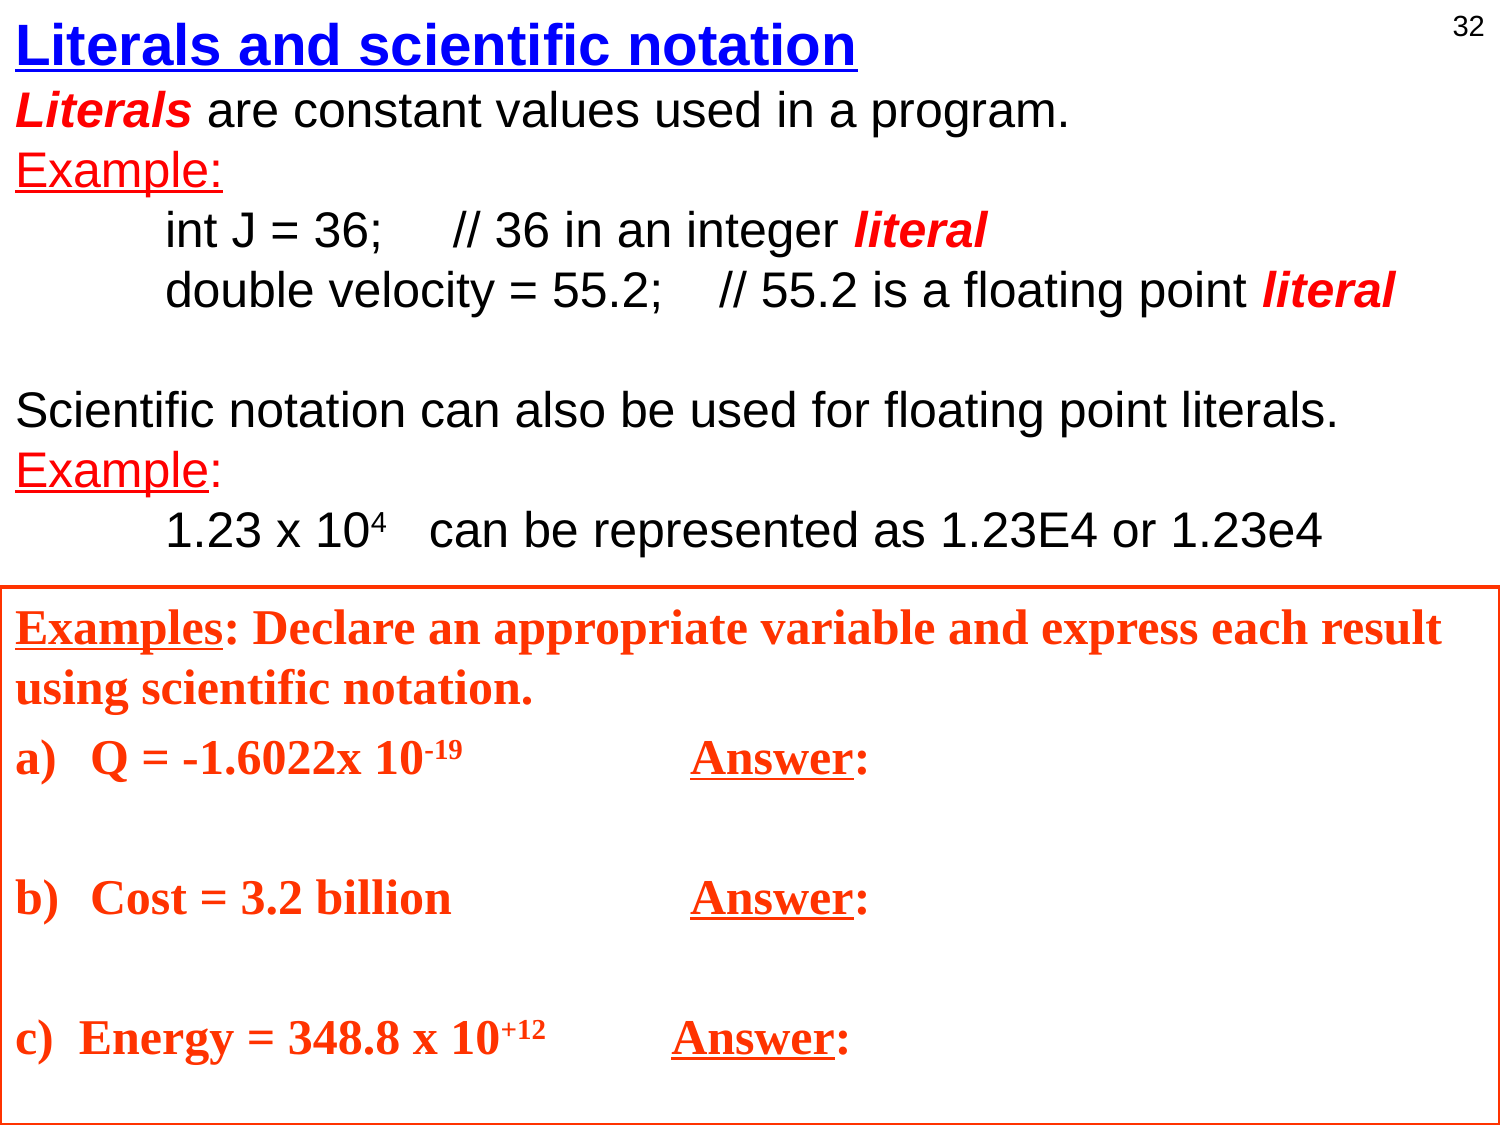

32
# Literals and scientific notation Literals are constant values used in a program. Example: int J = 36;     // 36 in an integer literal double velocity = 55.2;    // 55.2 is a floating point literal Scientific notation can also be used for floating point literals. Example: 1.23 x 104   can be represented as 1.23E4 or 1.23e4
Examples: Declare an appropriate variable and express each result using scientific notation.
Q = -1.6022x 10-19        	Answer:

Cost = 3.2 billion        	Answer:

c)  Energy = 348.8 x 10+12 	Answer: